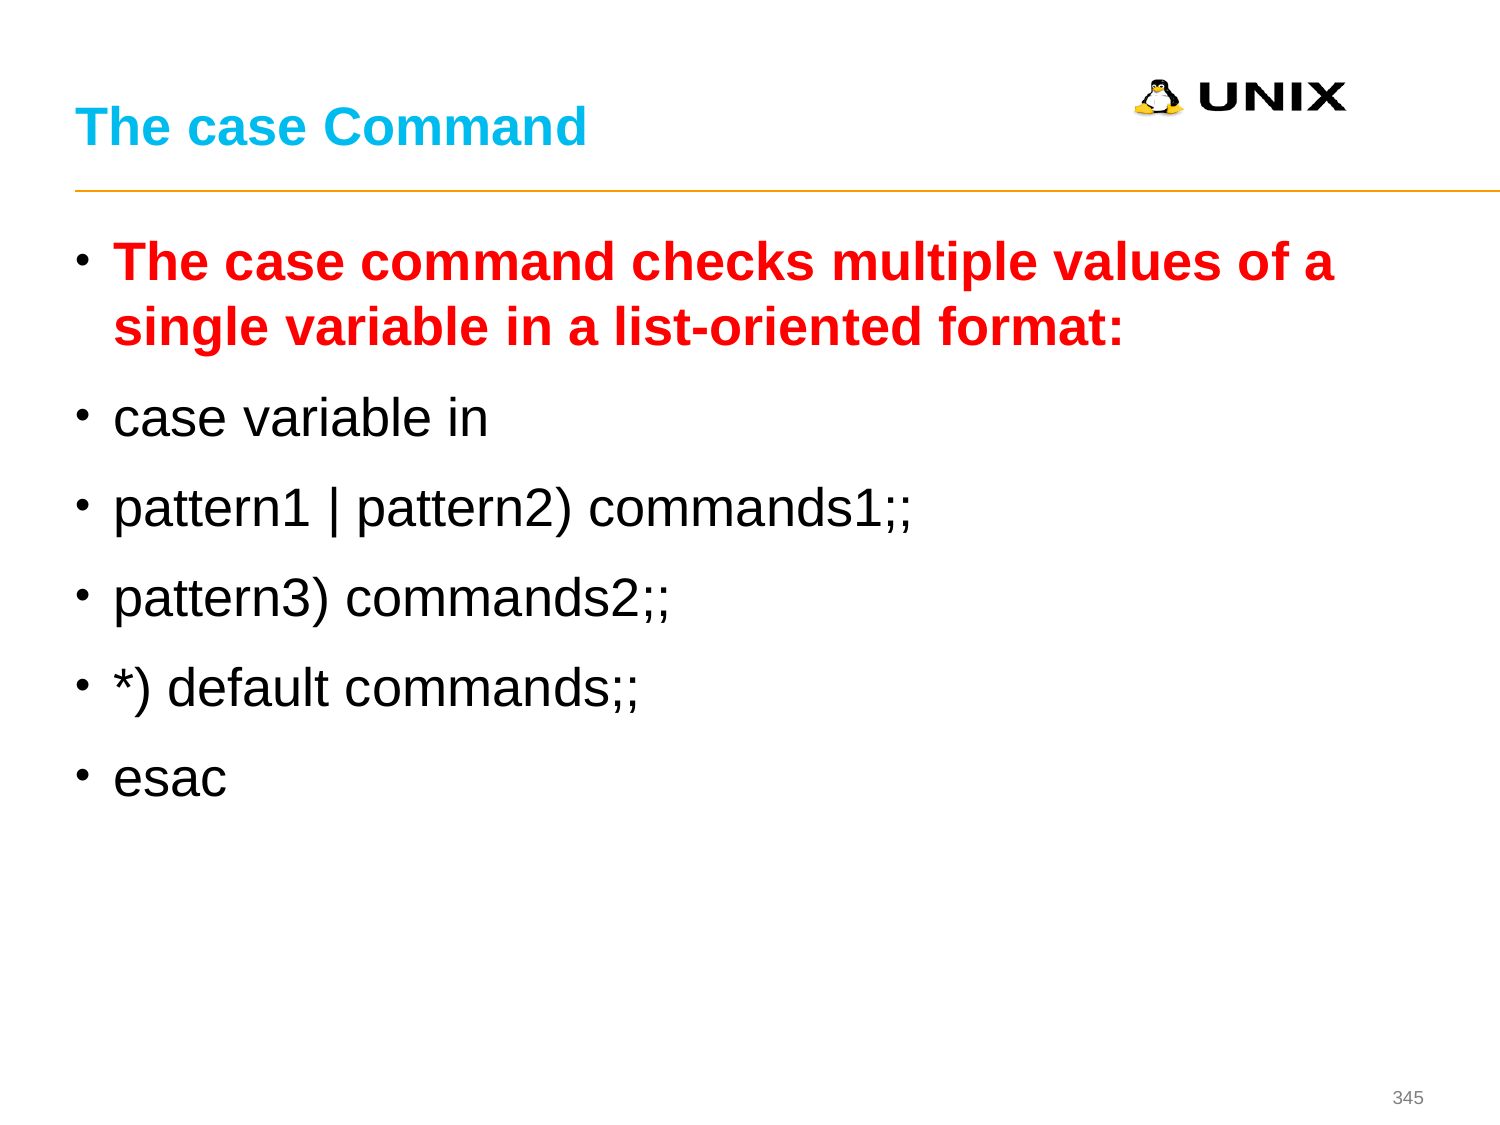

# The case Command
The case command checks multiple values of a single variable in a list-oriented format:
case variable in
pattern1 | pattern2) commands1;;
pattern3) commands2;;
*) default commands;;
esac